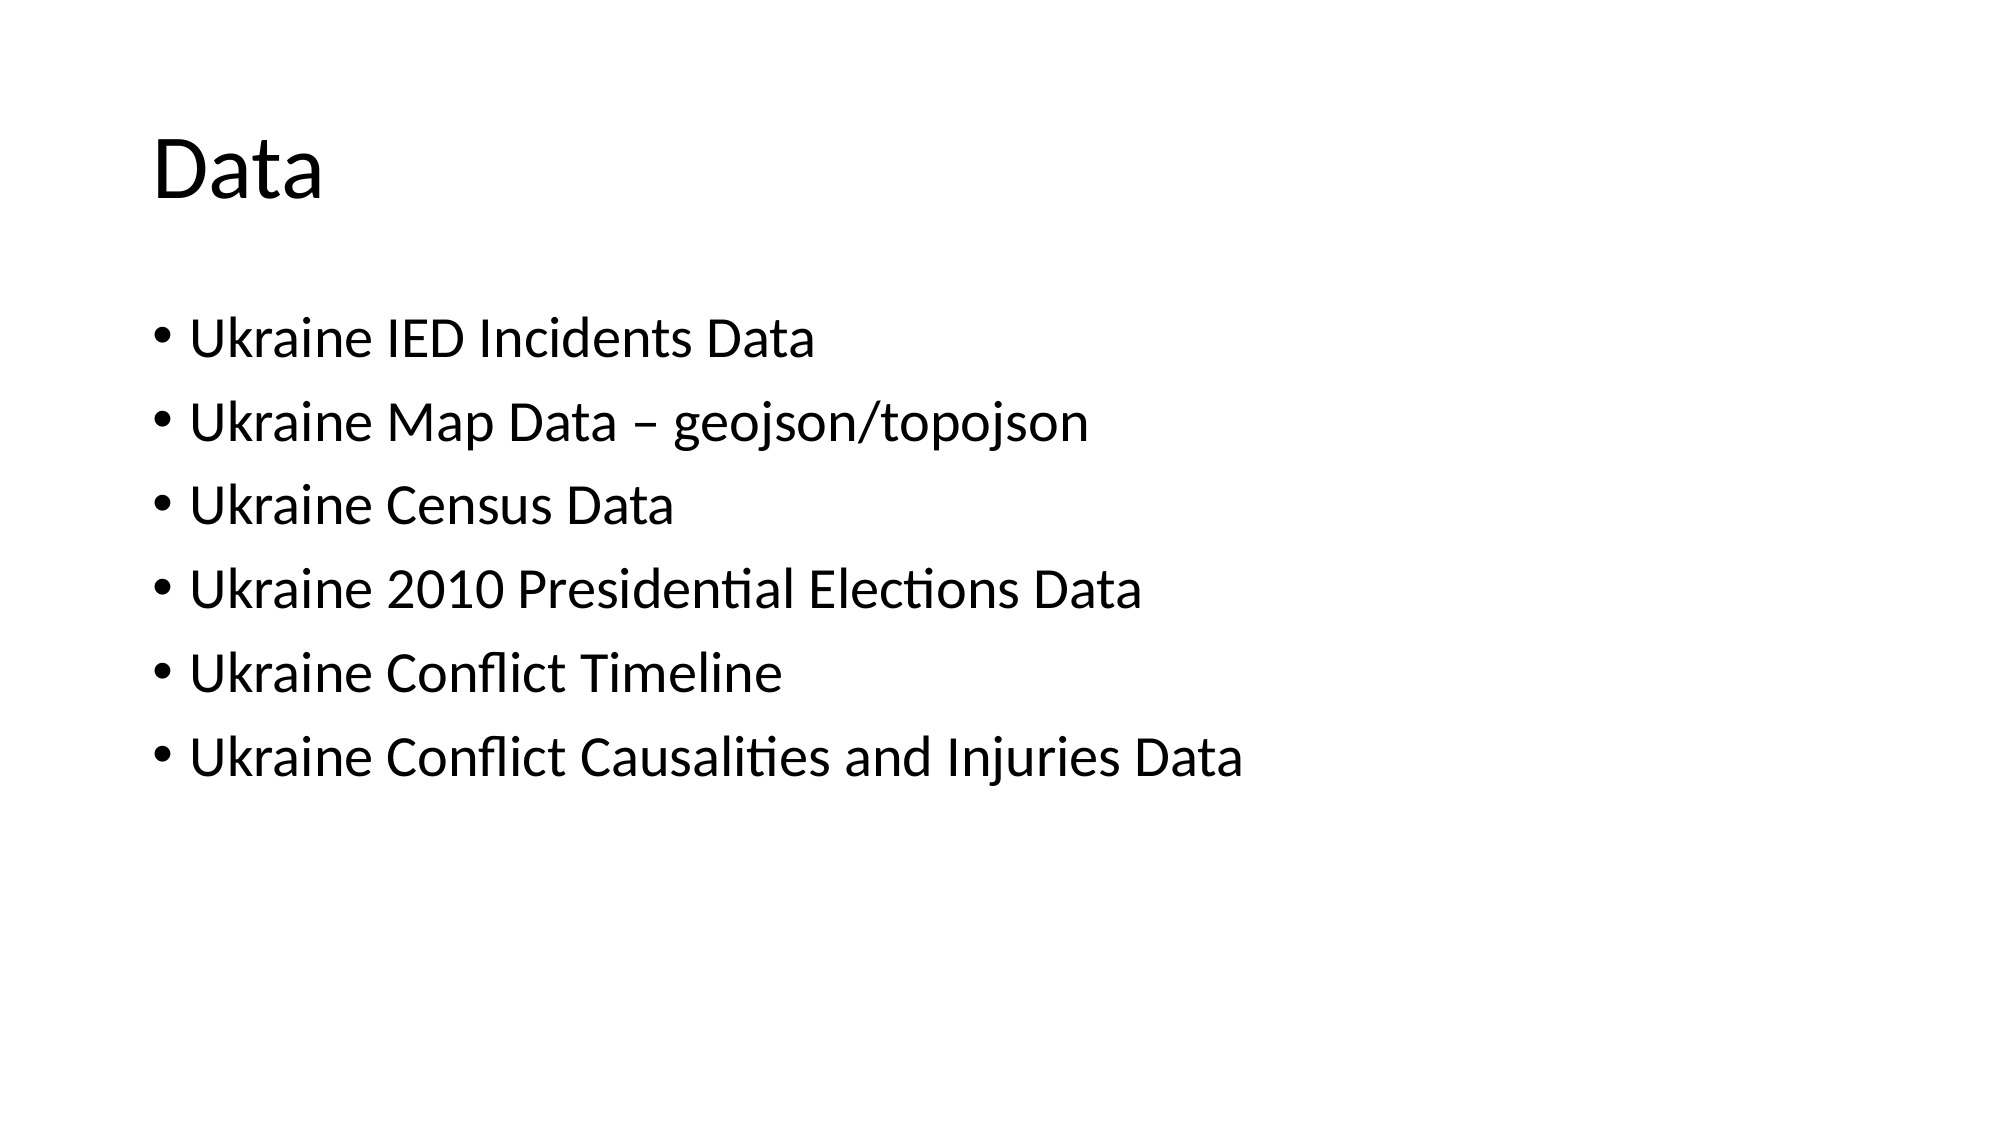

# Data
Ukraine IED Incidents Data
Ukraine Map Data – geojson/topojson
Ukraine Census Data
Ukraine 2010 Presidential Elections Data
Ukraine Conflict Timeline
Ukraine Conflict Causalities and Injuries Data